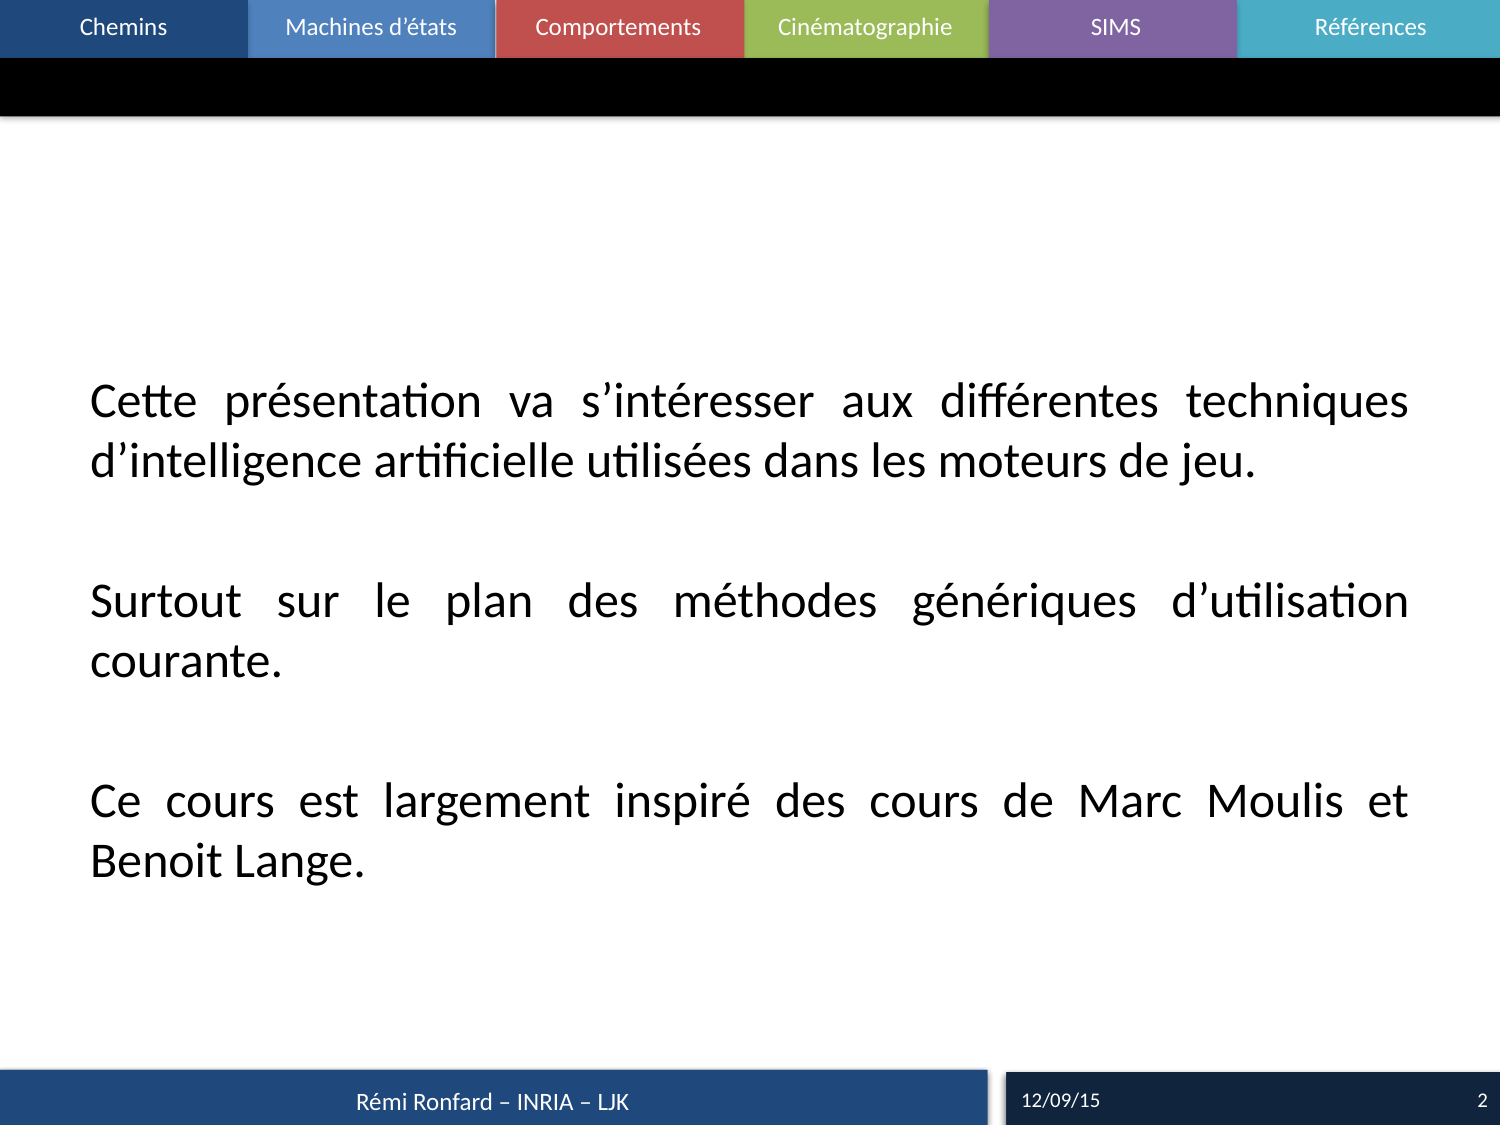

#

Cette présentation va s’intéresser aux différentes techniques d’intelligence artificielle utilisées dans les moteurs de jeu.

Surtout sur le plan des méthodes génériques d’utilisation courante.

Ce cours est largement inspiré des cours de Marc Moulis et Benoit Lange.
12/09/15
2
Rémi Ronfard – INRIA – LJK